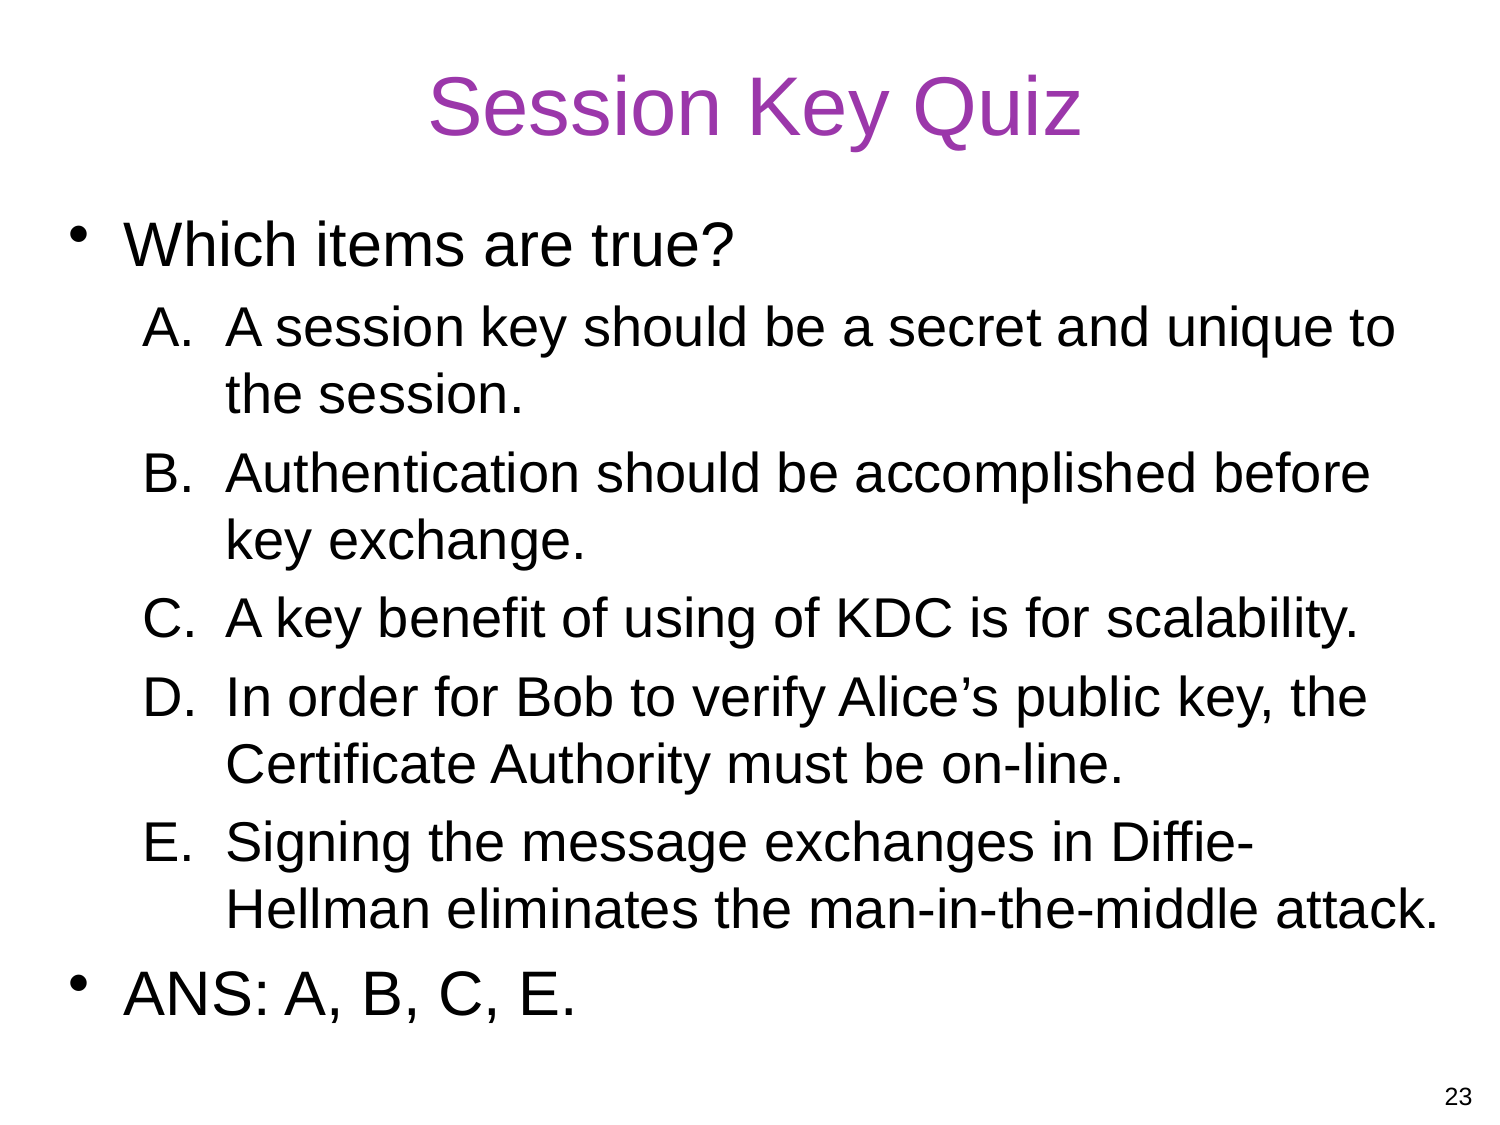

# Session Key Quiz
Which items are true?
A session key should be a secret and unique to the session.
Authentication should be accomplished before key exchange.
A key benefit of using of KDC is for scalability.
In order for Bob to verify Alice’s public key, the Certificate Authority must be on-line.
Signing the message exchanges in Diffie-Hellman eliminates the man-in-the-middle attack.
ANS: A, B, C, E.

23